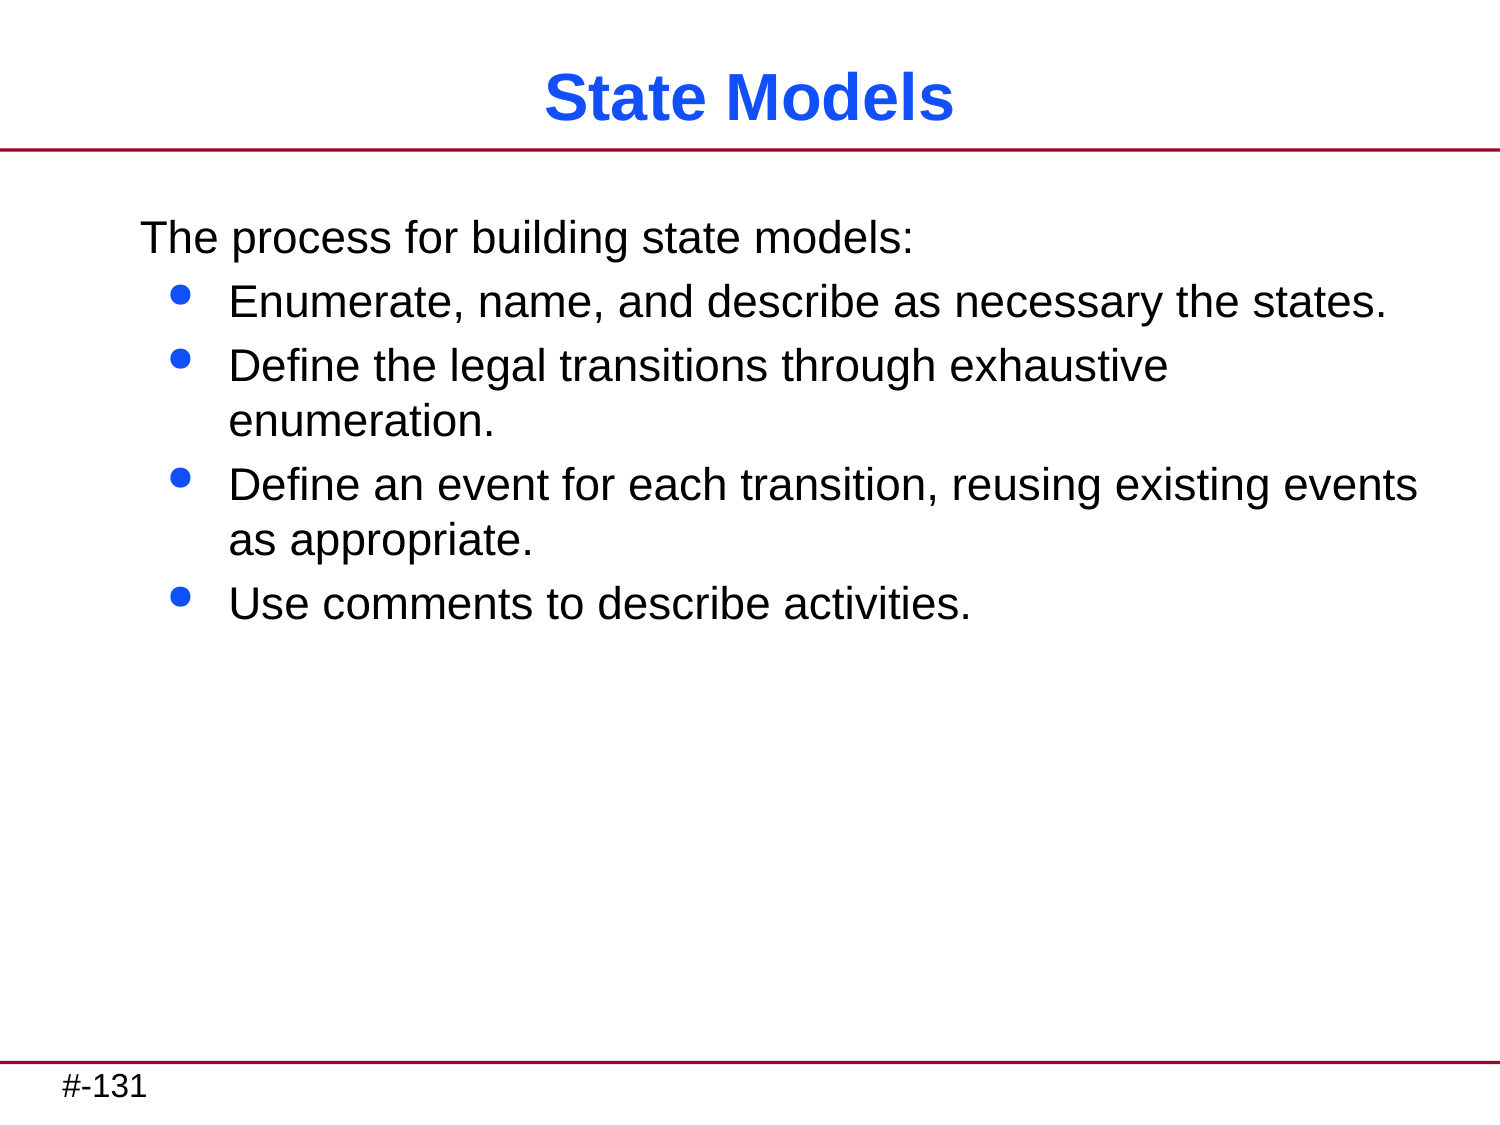

# State Models
The process for building state models:
Enumerate, name, and describe as necessary the states.
Define the legal transitions through exhaustive enumeration.
Define an event for each transition, reusing existing events as appropriate.
Use comments to describe activities.